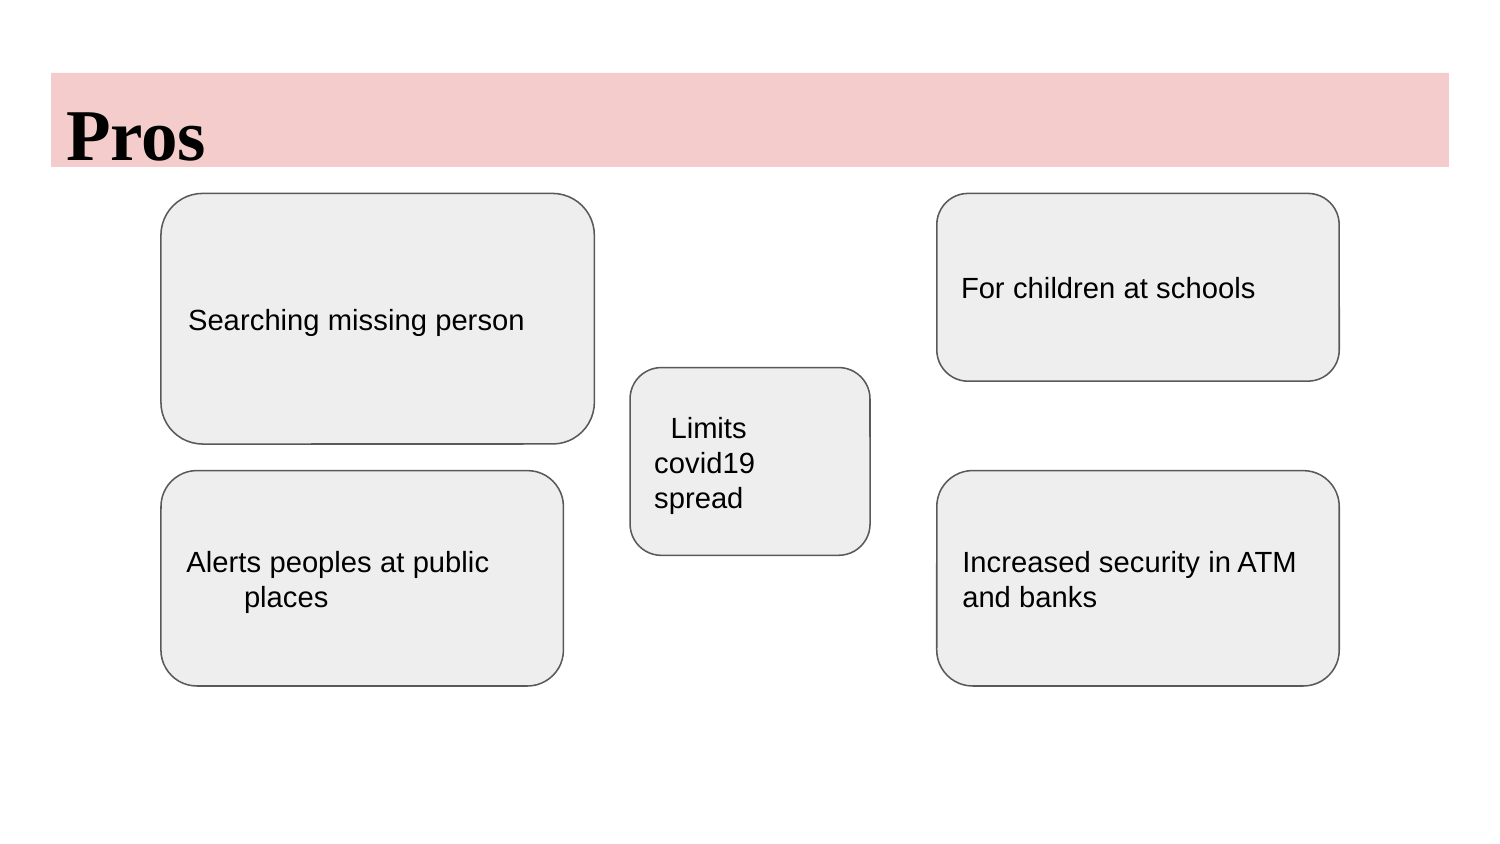

# Pros

Searching missing person
For children at schools
  Limits covid19  spread
Alerts peoples at public             places
Increased security in ATM and banks